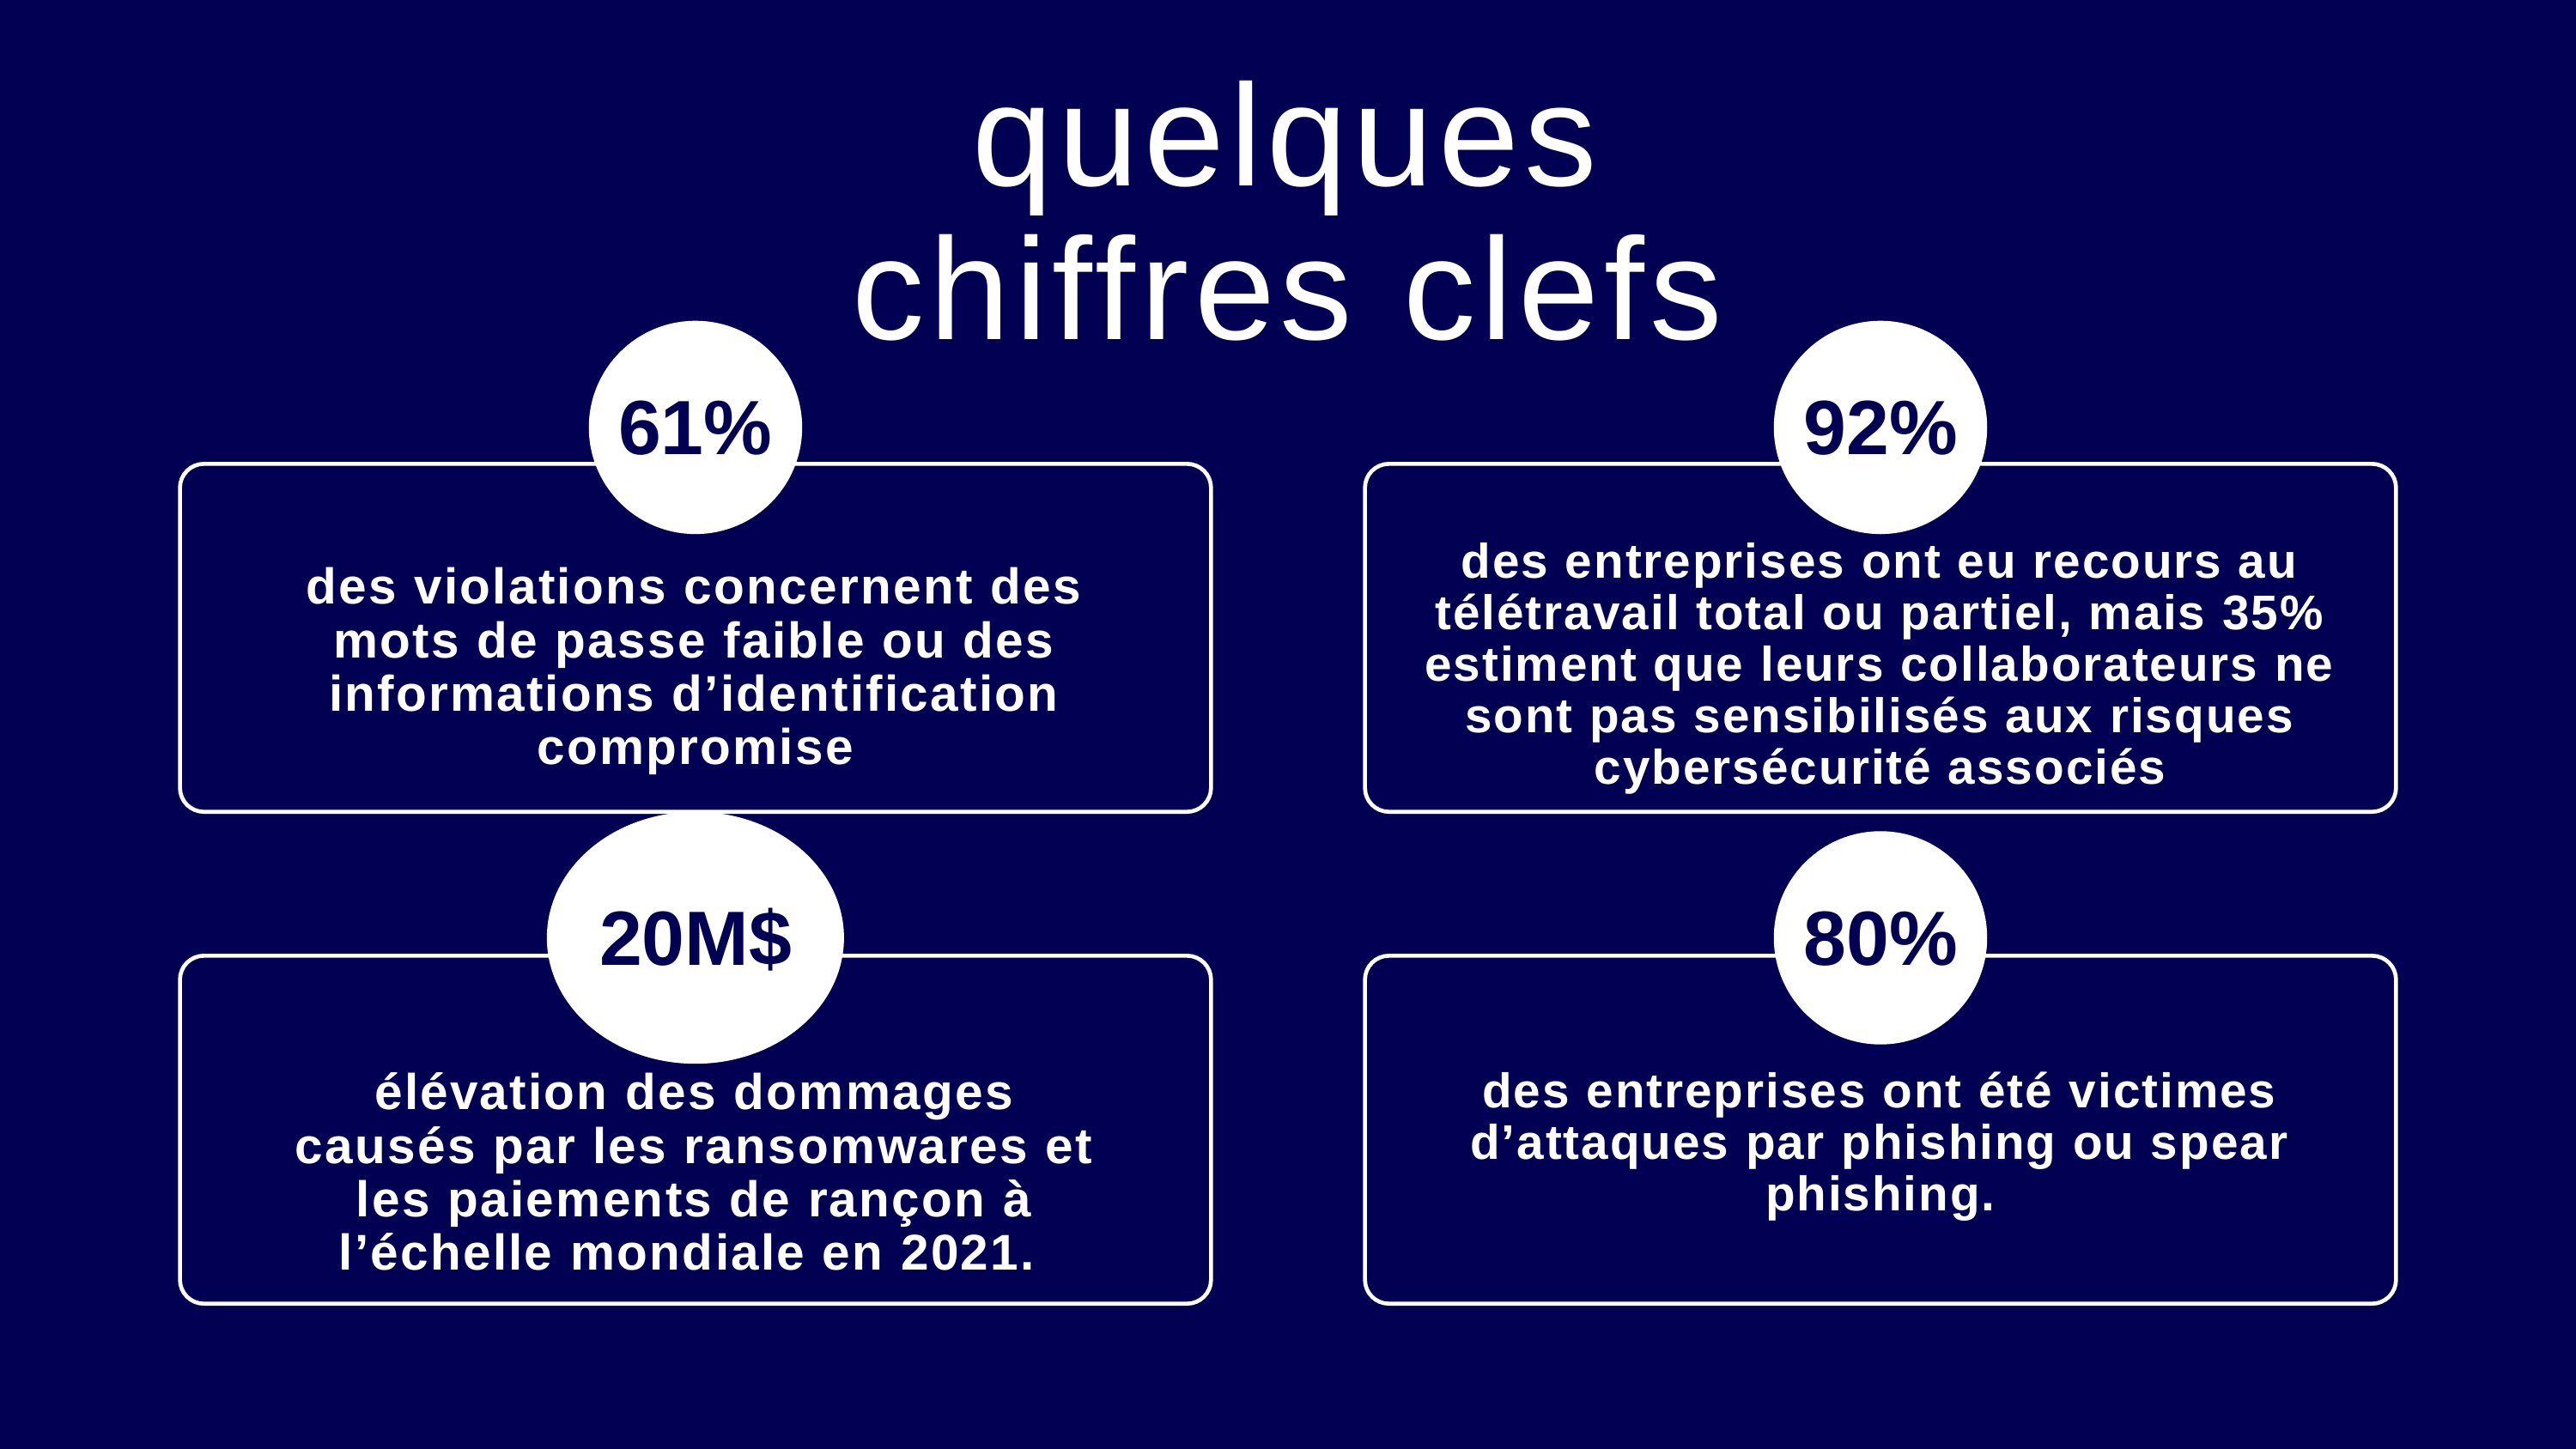

quelques chiffres clefs

61%

92%

2

92% des entreprises sondées ont eu recours au télétravail total ou partiel, mais 35% estiment que leurs collaborateurs ne sont pas sensibilisés aux risques cybersécurité associés
des entreprises ont eu recours au télétravail total ou partiel, mais 35% estiment que leurs collaborateurs ne sont pas sensibilisés aux risques cybersécurité associés
des violations concernent des mots de passe faible ou des informations d’identification compromise

20M$

80%

3

4

des entreprises ont été victimes d’attaques par phishing ou spear phishing.
élévation des dommages causés par les ransomwares et les paiements de rançon à l’échelle mondiale en 2021.